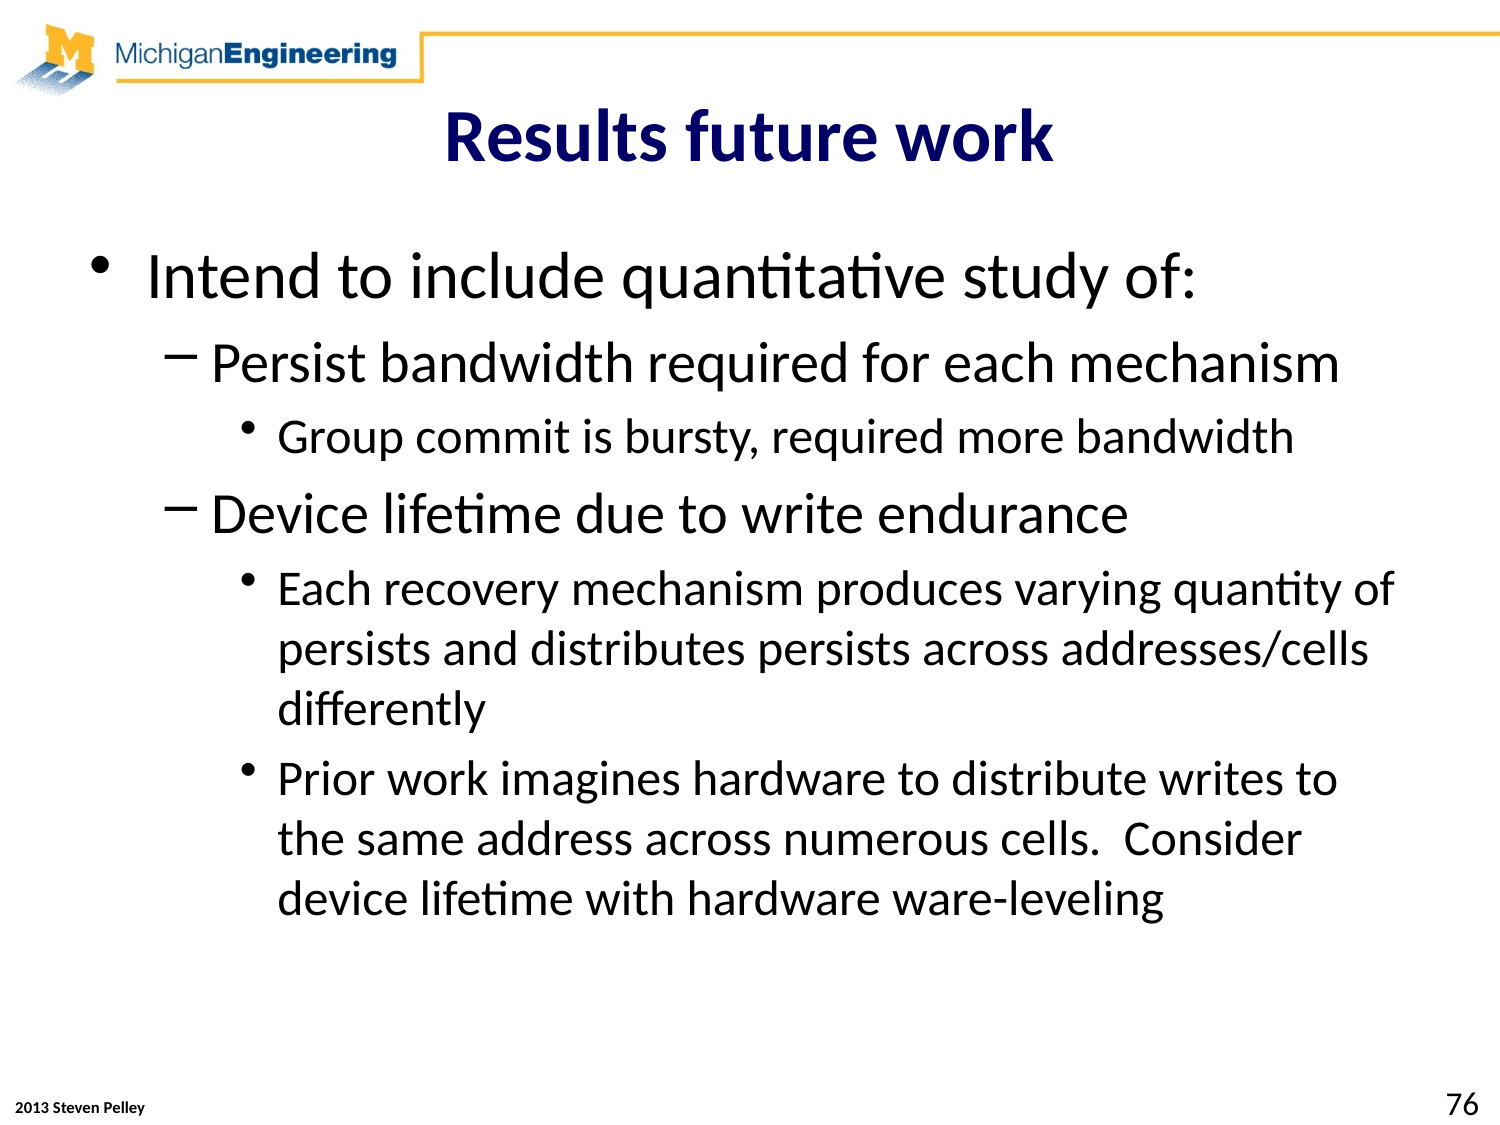

# Results future work
Intend to include quantitative study of:
Persist bandwidth required for each mechanism
Group commit is bursty, required more bandwidth
Device lifetime due to write endurance
Each recovery mechanism produces varying quantity of persists and distributes persists across addresses/cells differently
Prior work imagines hardware to distribute writes to the same address across numerous cells.  Consider device lifetime with hardware ware-leveling
76